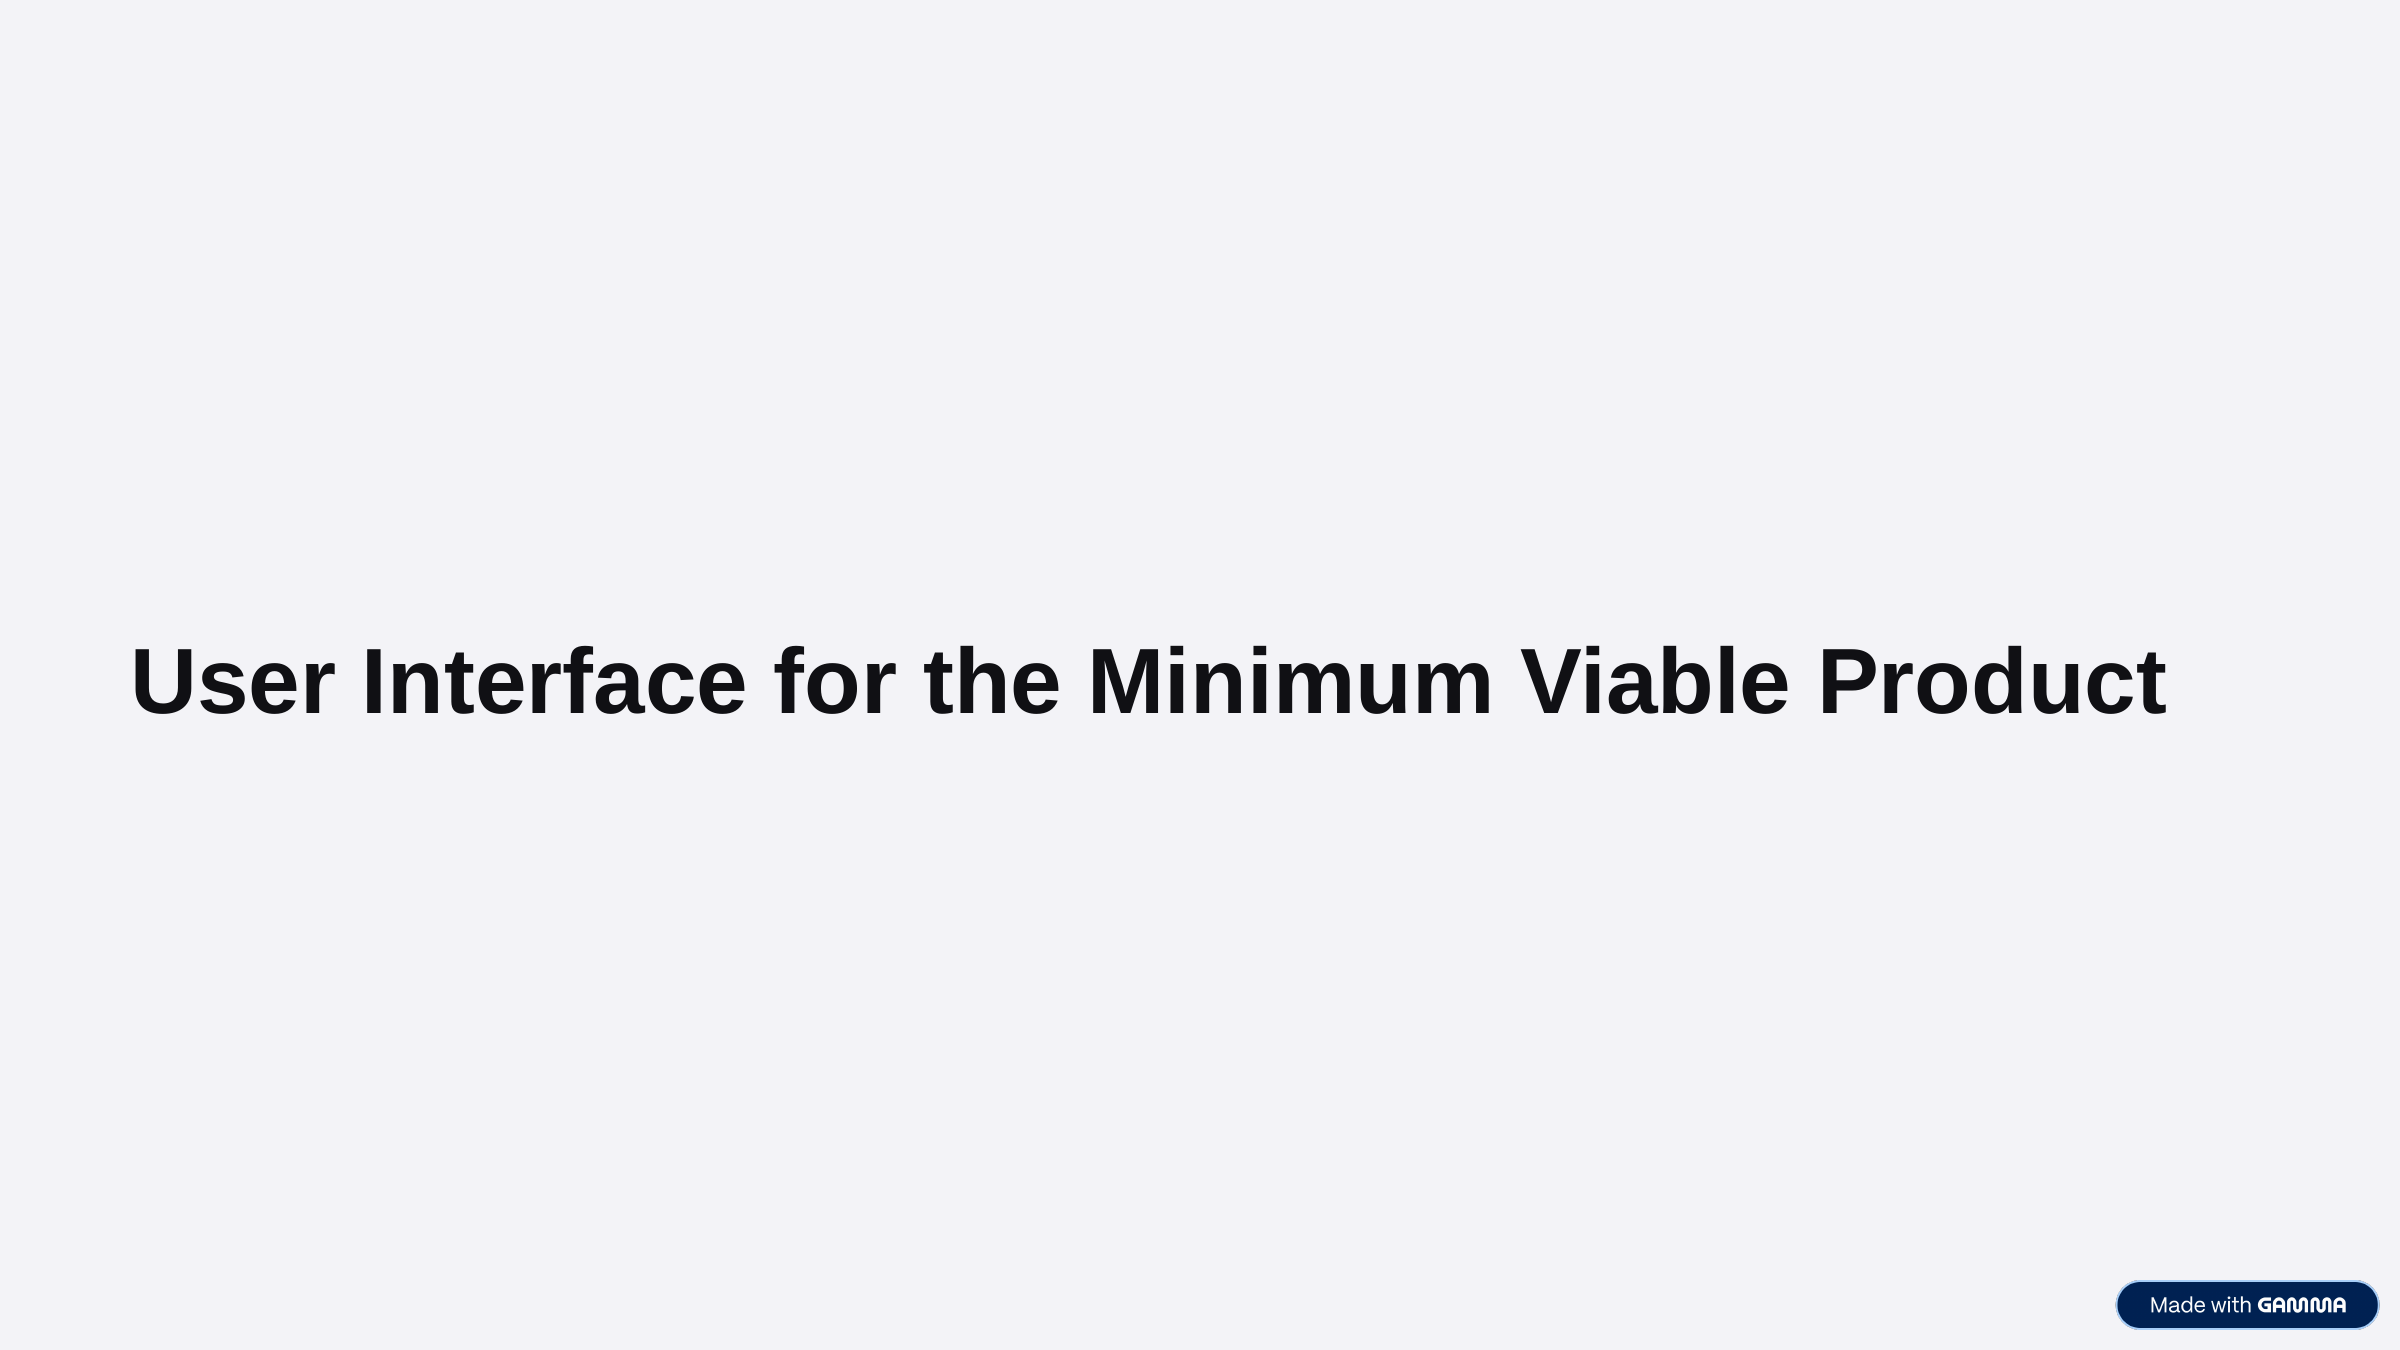

User Interface for the Minimum Viable Product